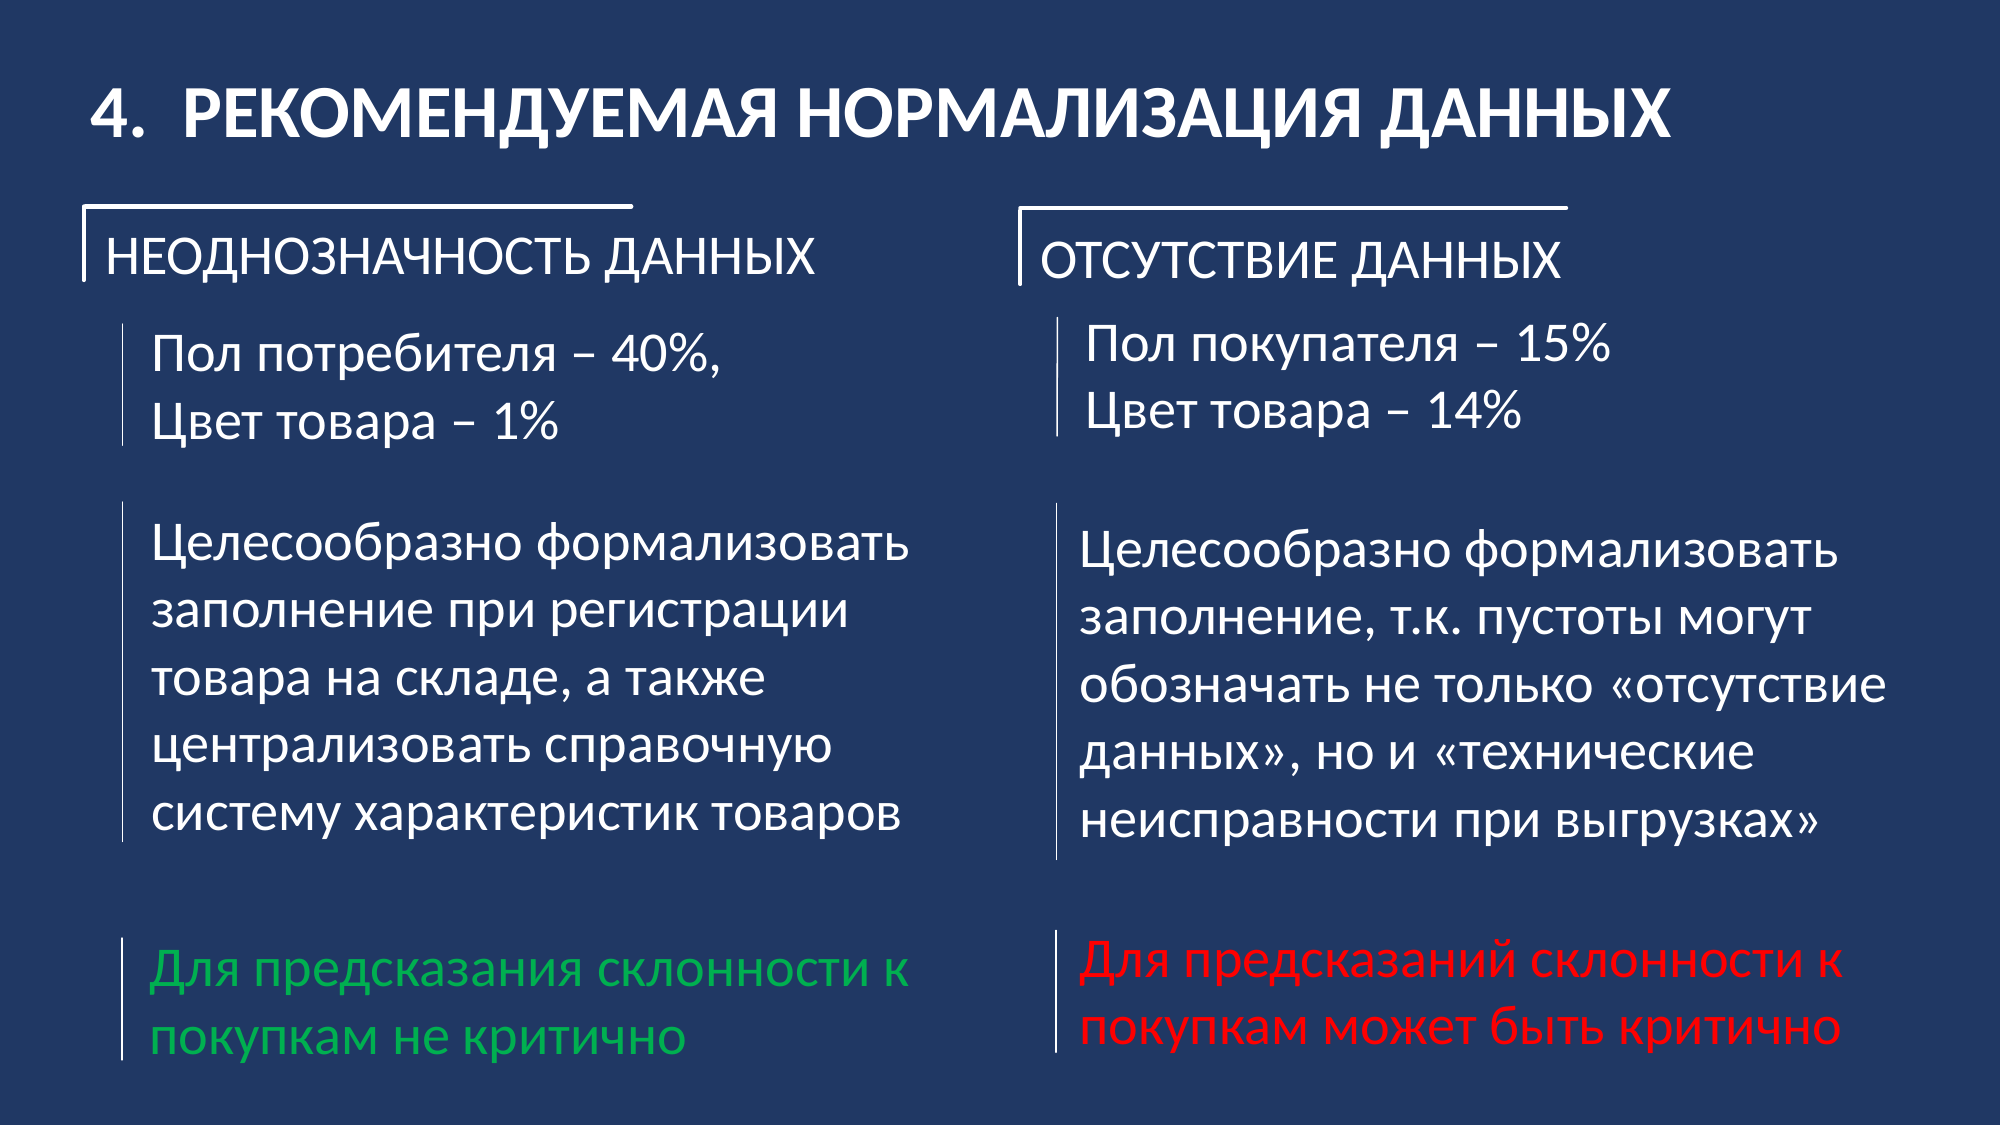

# 4.  РЕКОМЕНДУЕМАЯ НОРМАЛИЗАЦИЯ ДАННЫХ
НЕОДНОЗНАЧНОСТЬ ДАННЫХ
ОТСУТСТВИЕ ДАННЫХ
Пол покупателя – 15%
Цвет товара – 14%
Пол потребителя – 40%,
Цвет товара – 1%
Целесообразно формализовать заполнение при регистрации товара на складе, а также централизовать справочную систему характеристик товаров
Целесообразно формализовать заполнение, т.к. пустоты могут обозначать не только «отсутствие данных», но и «технические неисправности при выгрузках»
Для предсказаний склонности к покупкам может быть критично
Для предсказания склонности к покупкам не критично